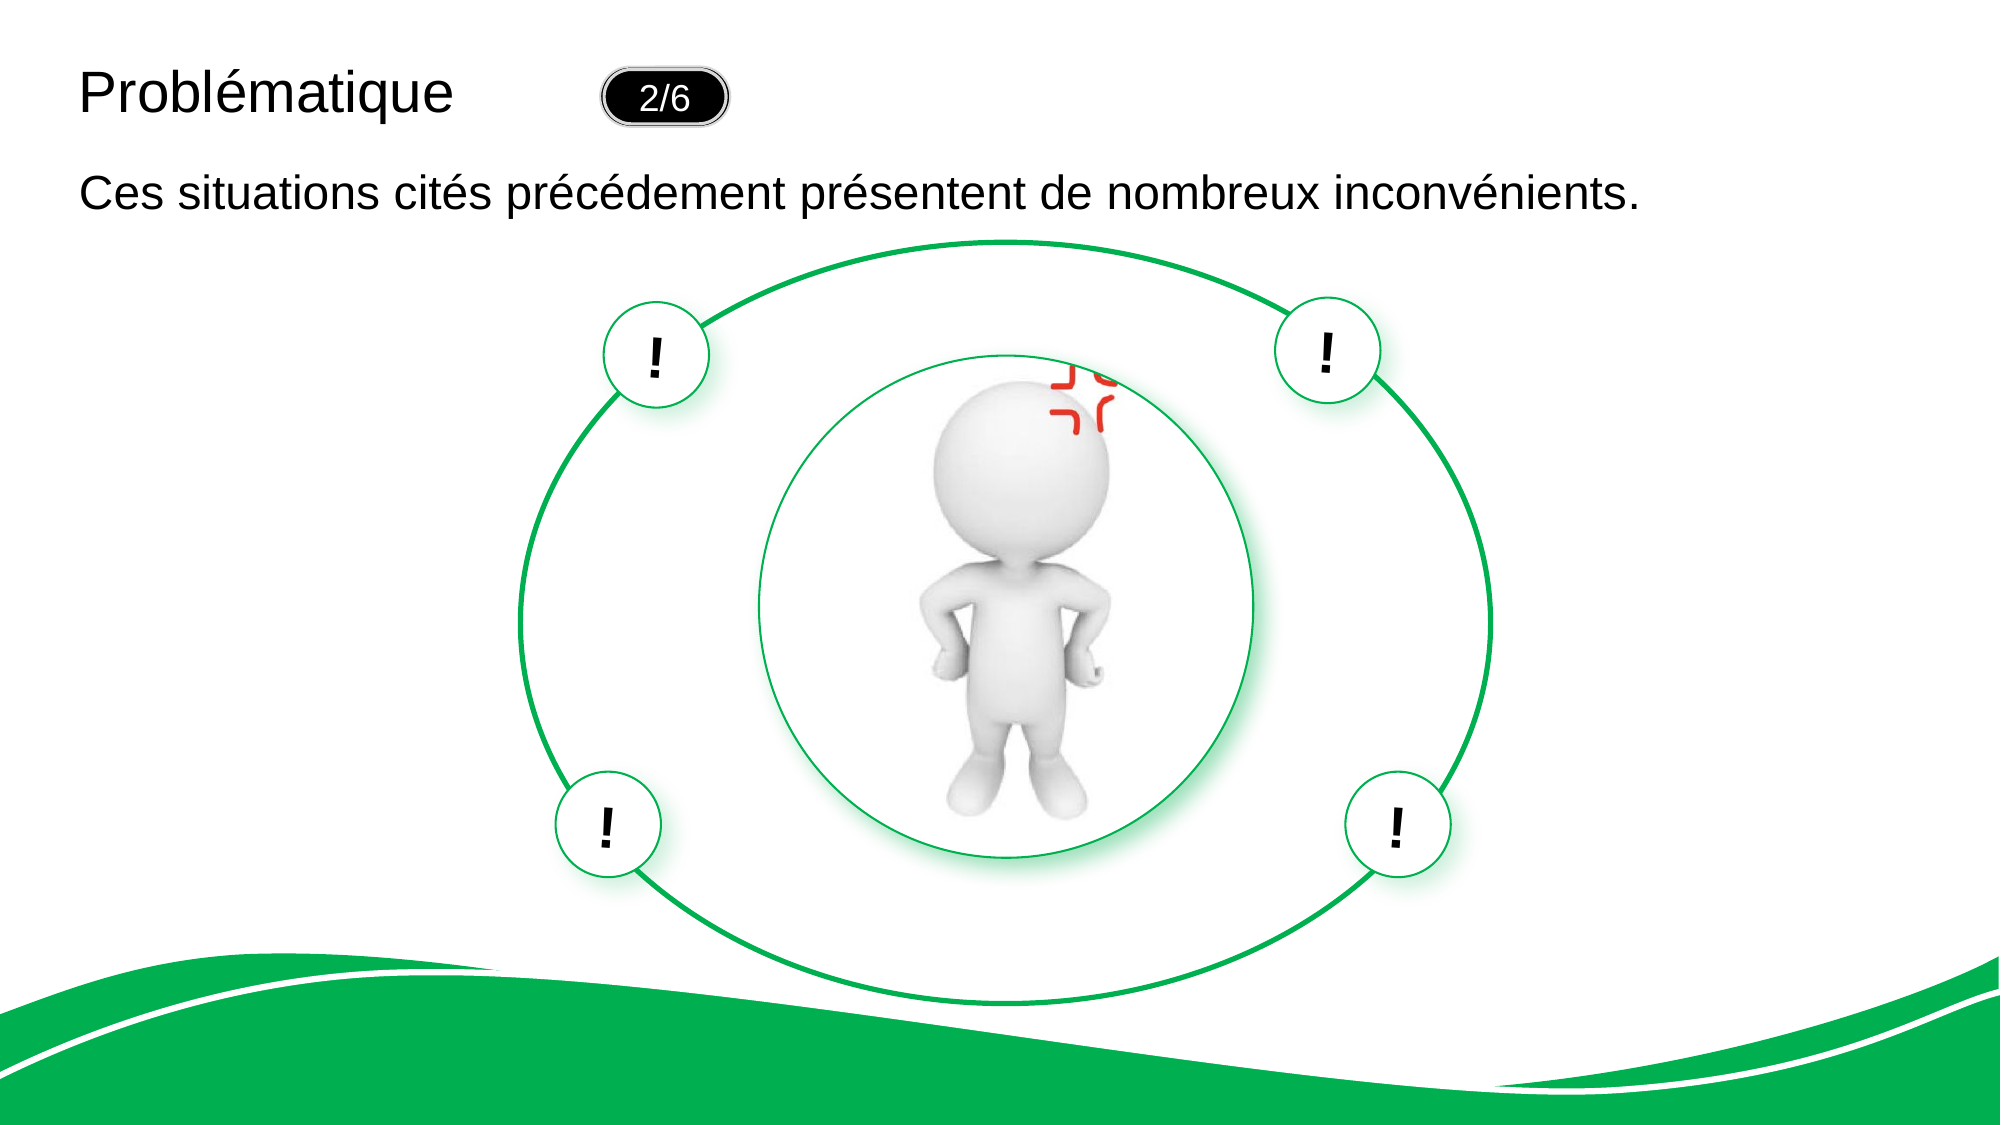

2/6
Problématique
Ces situations cités précédement présentent de nombreux inconvénients.

!

!

!

!